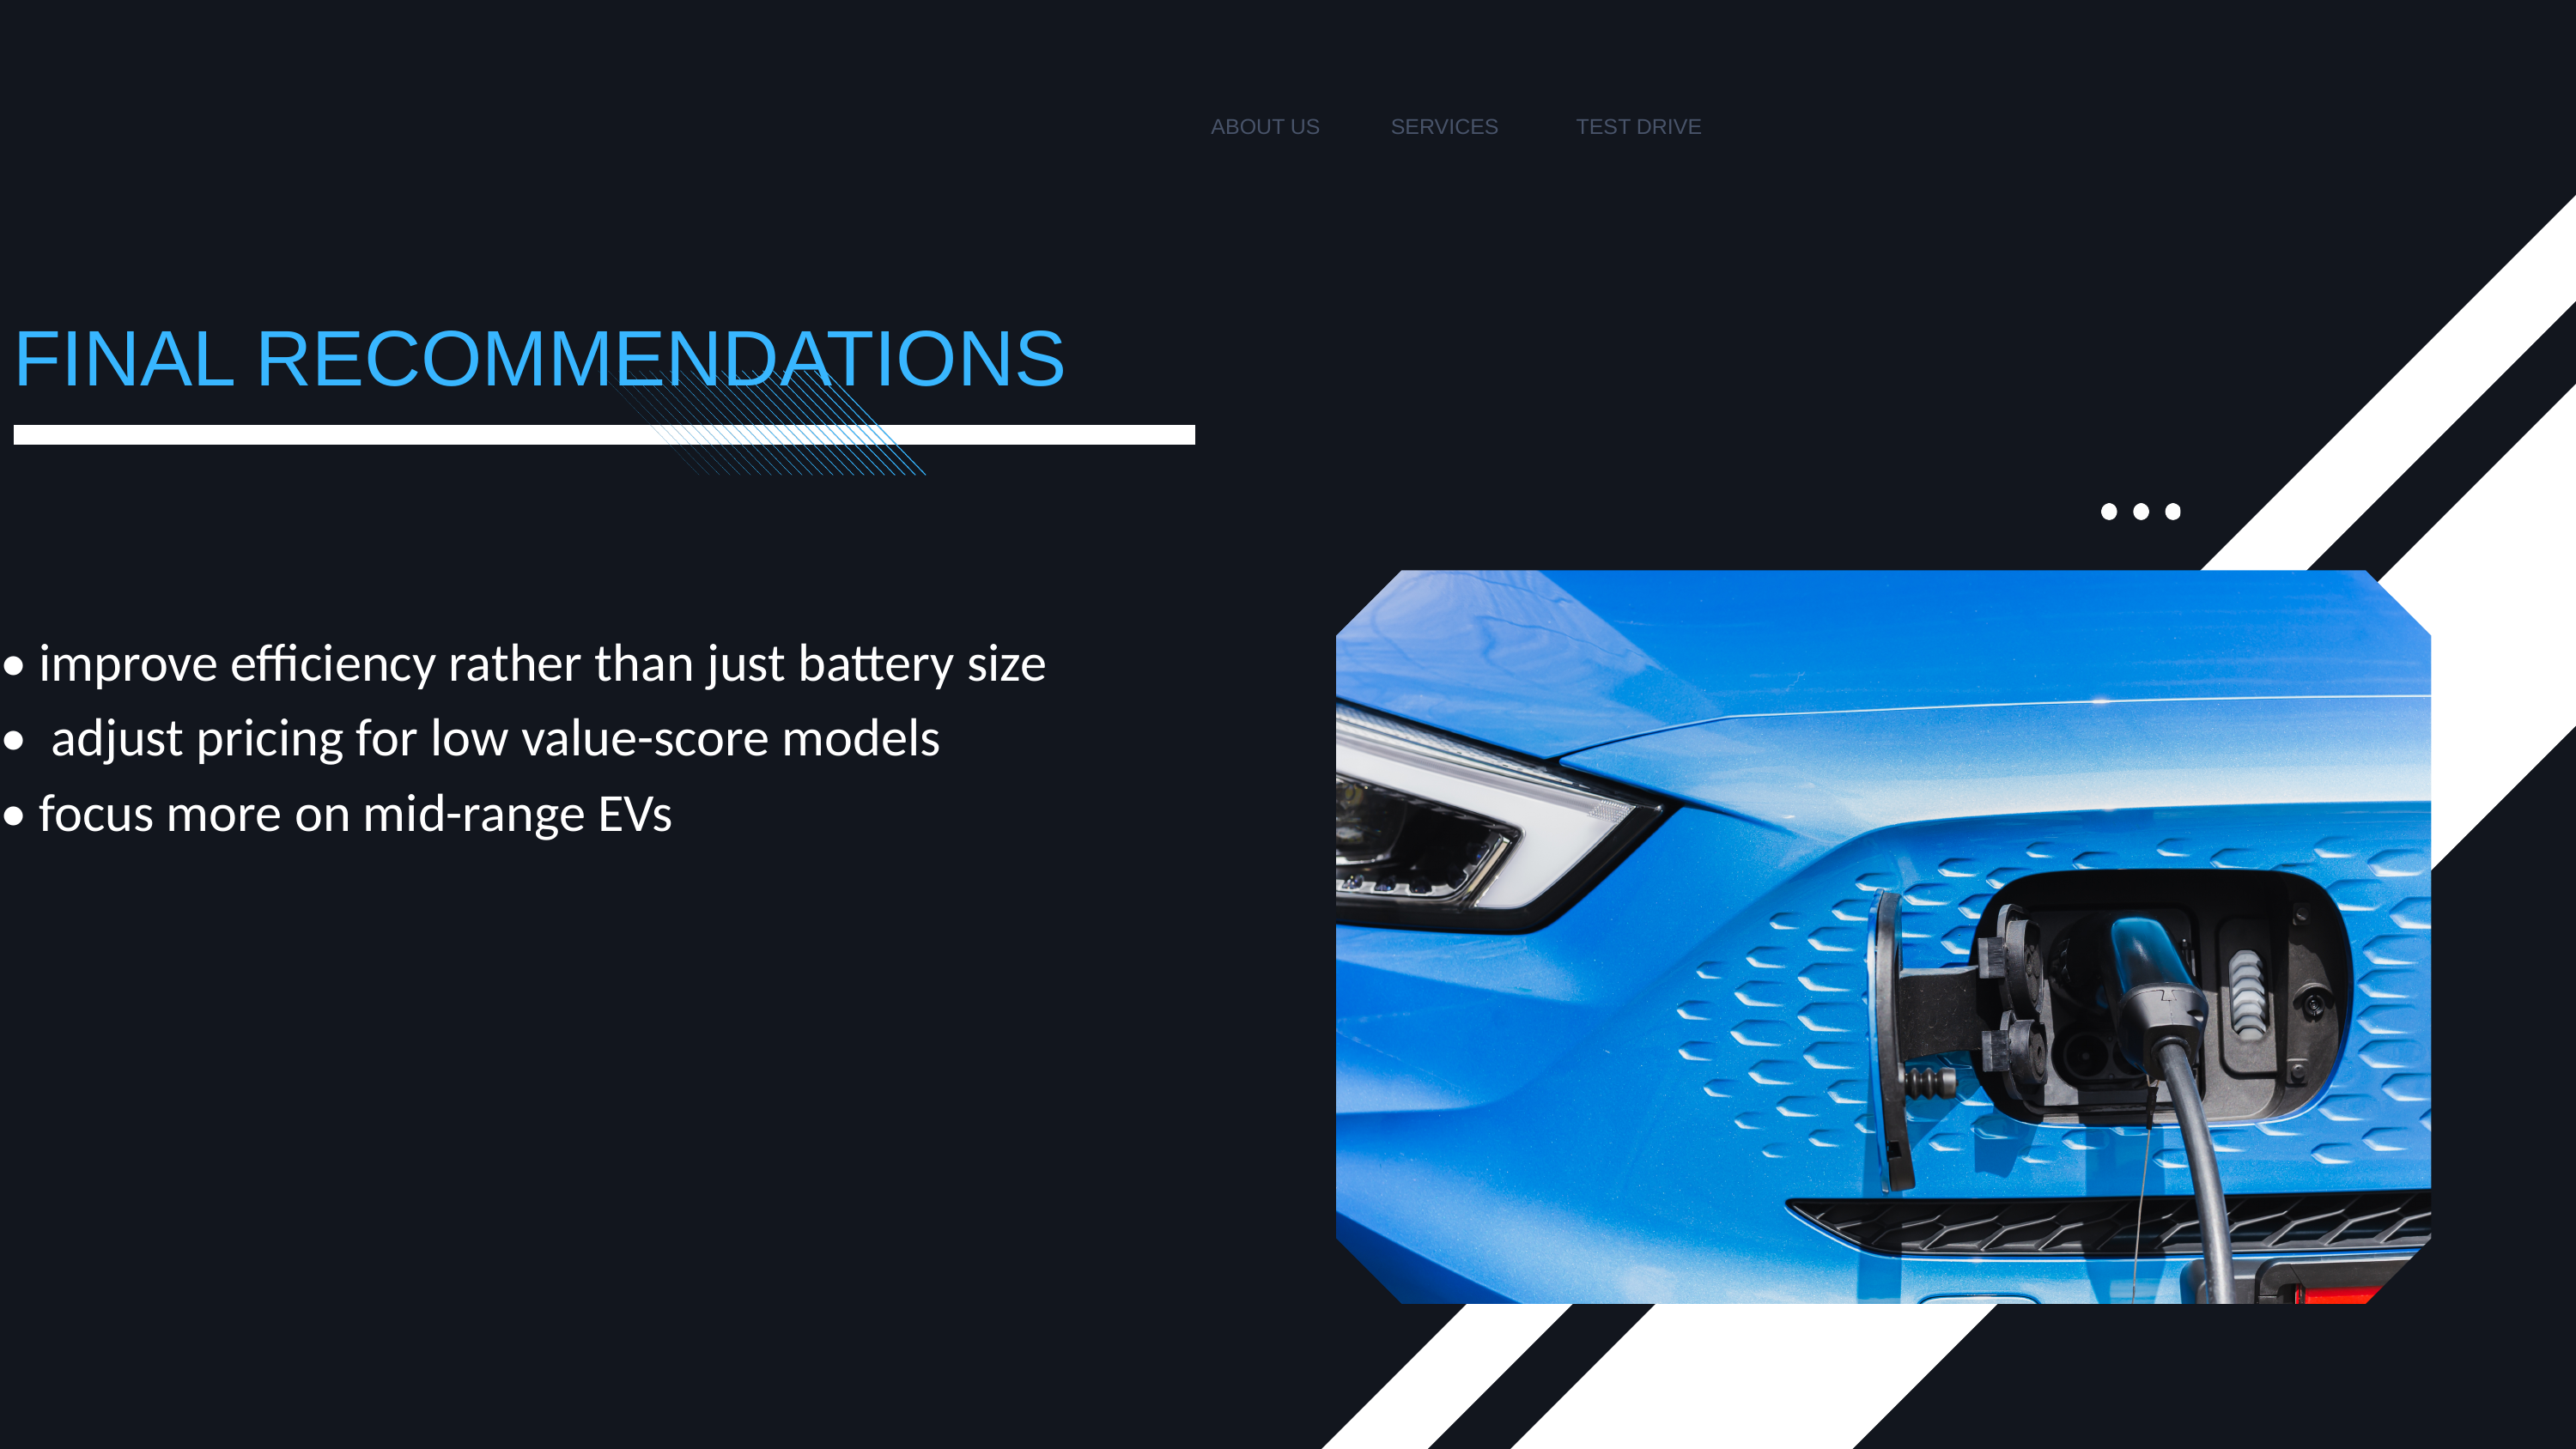

ABOUT US
SERVICES
TEST DRIVE
FINAL RECOMMENDATIONS

• improve efficiency rather than just battery size
•  adjust pricing for low value-score models
• focus more on mid-range EVs